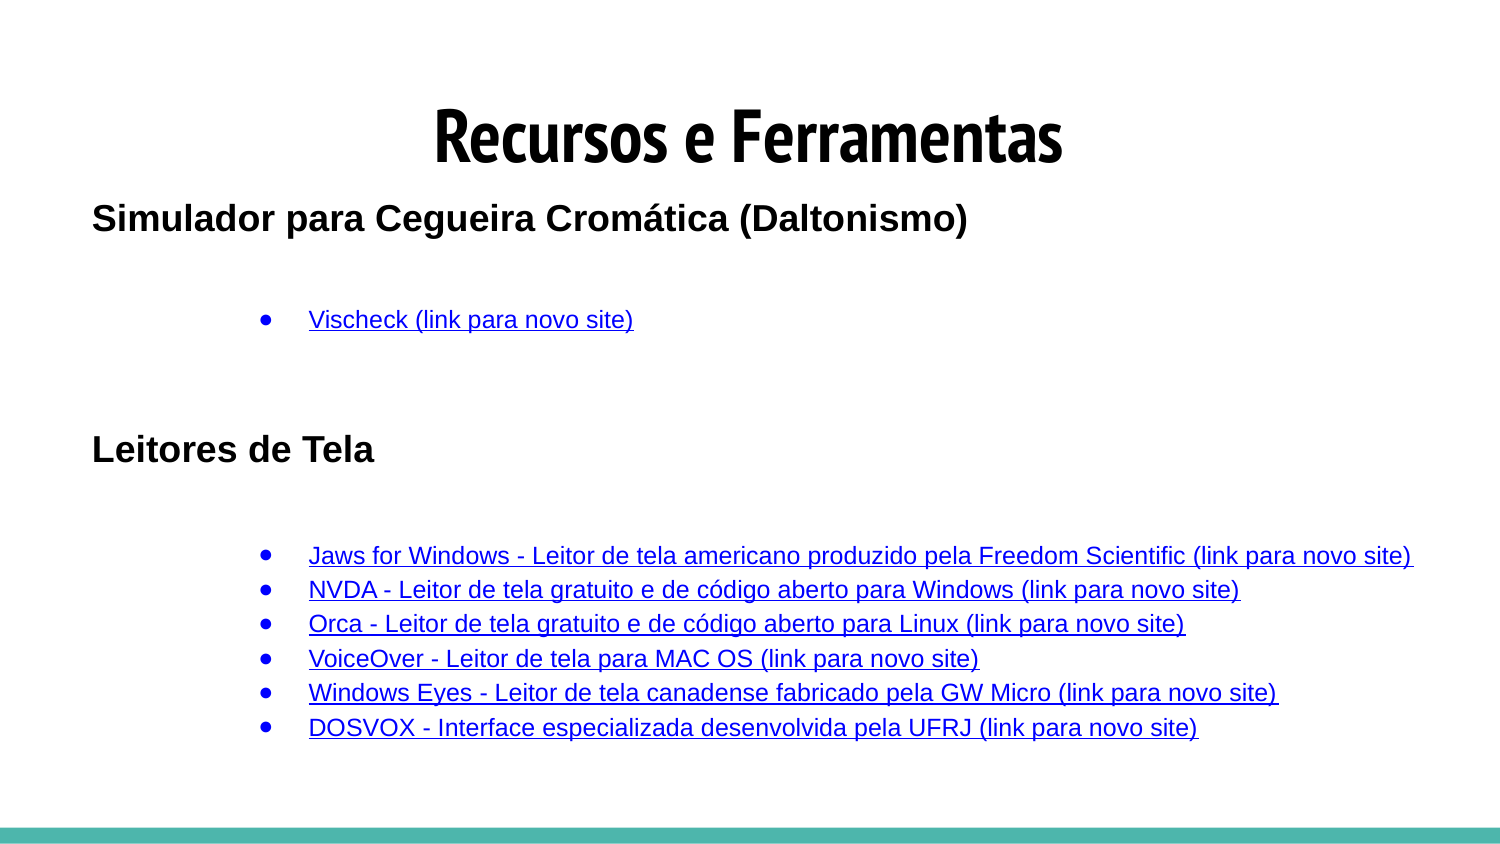

# Recursos e Ferramentas
Simulador para Cegueira Cromática (Daltonismo)
Vischeck (link para novo site)
Leitores de Tela
Jaws for Windows - Leitor de tela americano produzido pela Freedom Scientific (link para novo site)
NVDA - Leitor de tela gratuito e de código aberto para Windows (link para novo site)
Orca - Leitor de tela gratuito e de código aberto para Linux (link para novo site)
VoiceOver - Leitor de tela para MAC OS (link para novo site)
Windows Eyes - Leitor de tela canadense fabricado pela GW Micro (link para novo site)
DOSVOX - Interface especializada desenvolvida pela UFRJ (link para novo site)